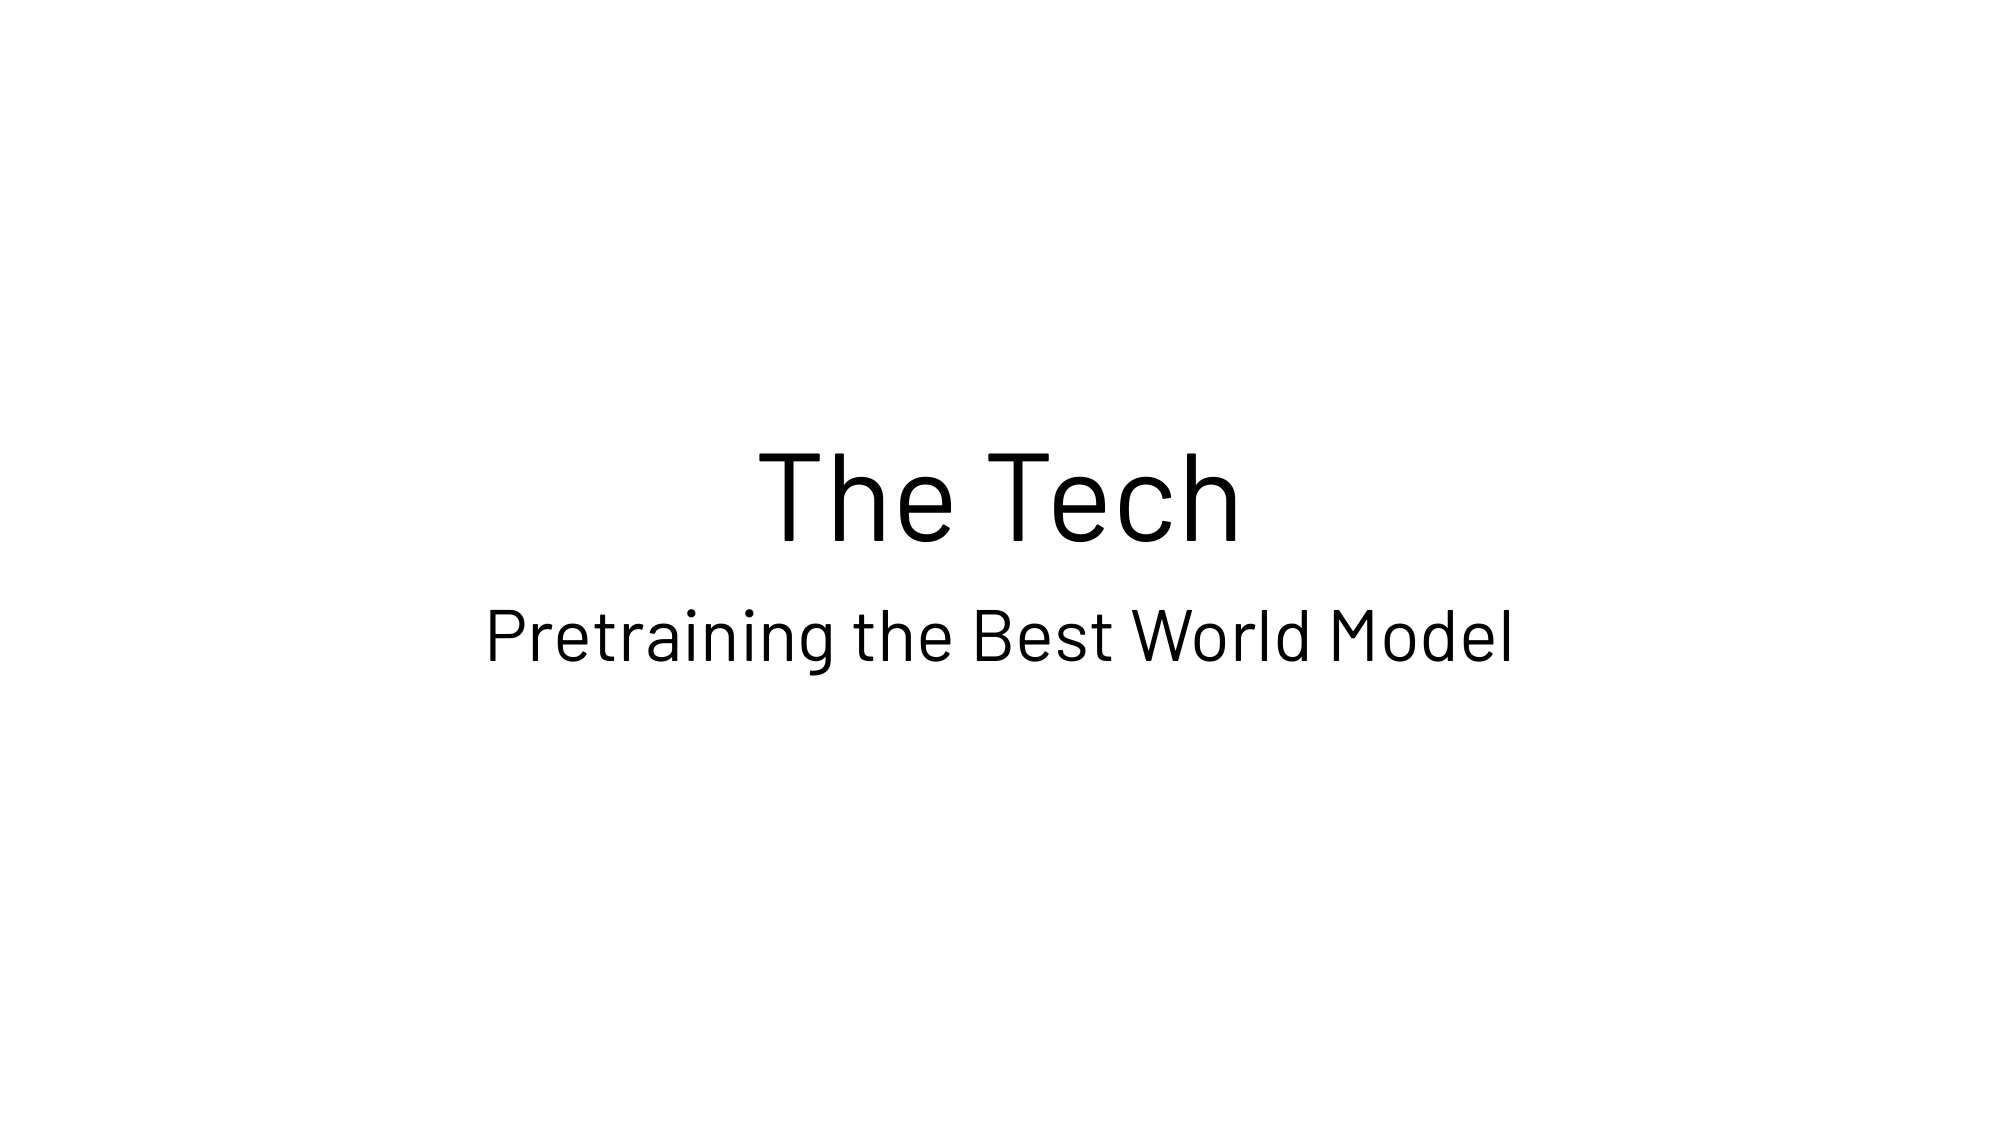

# The Tech
Pretraining the Best World Model